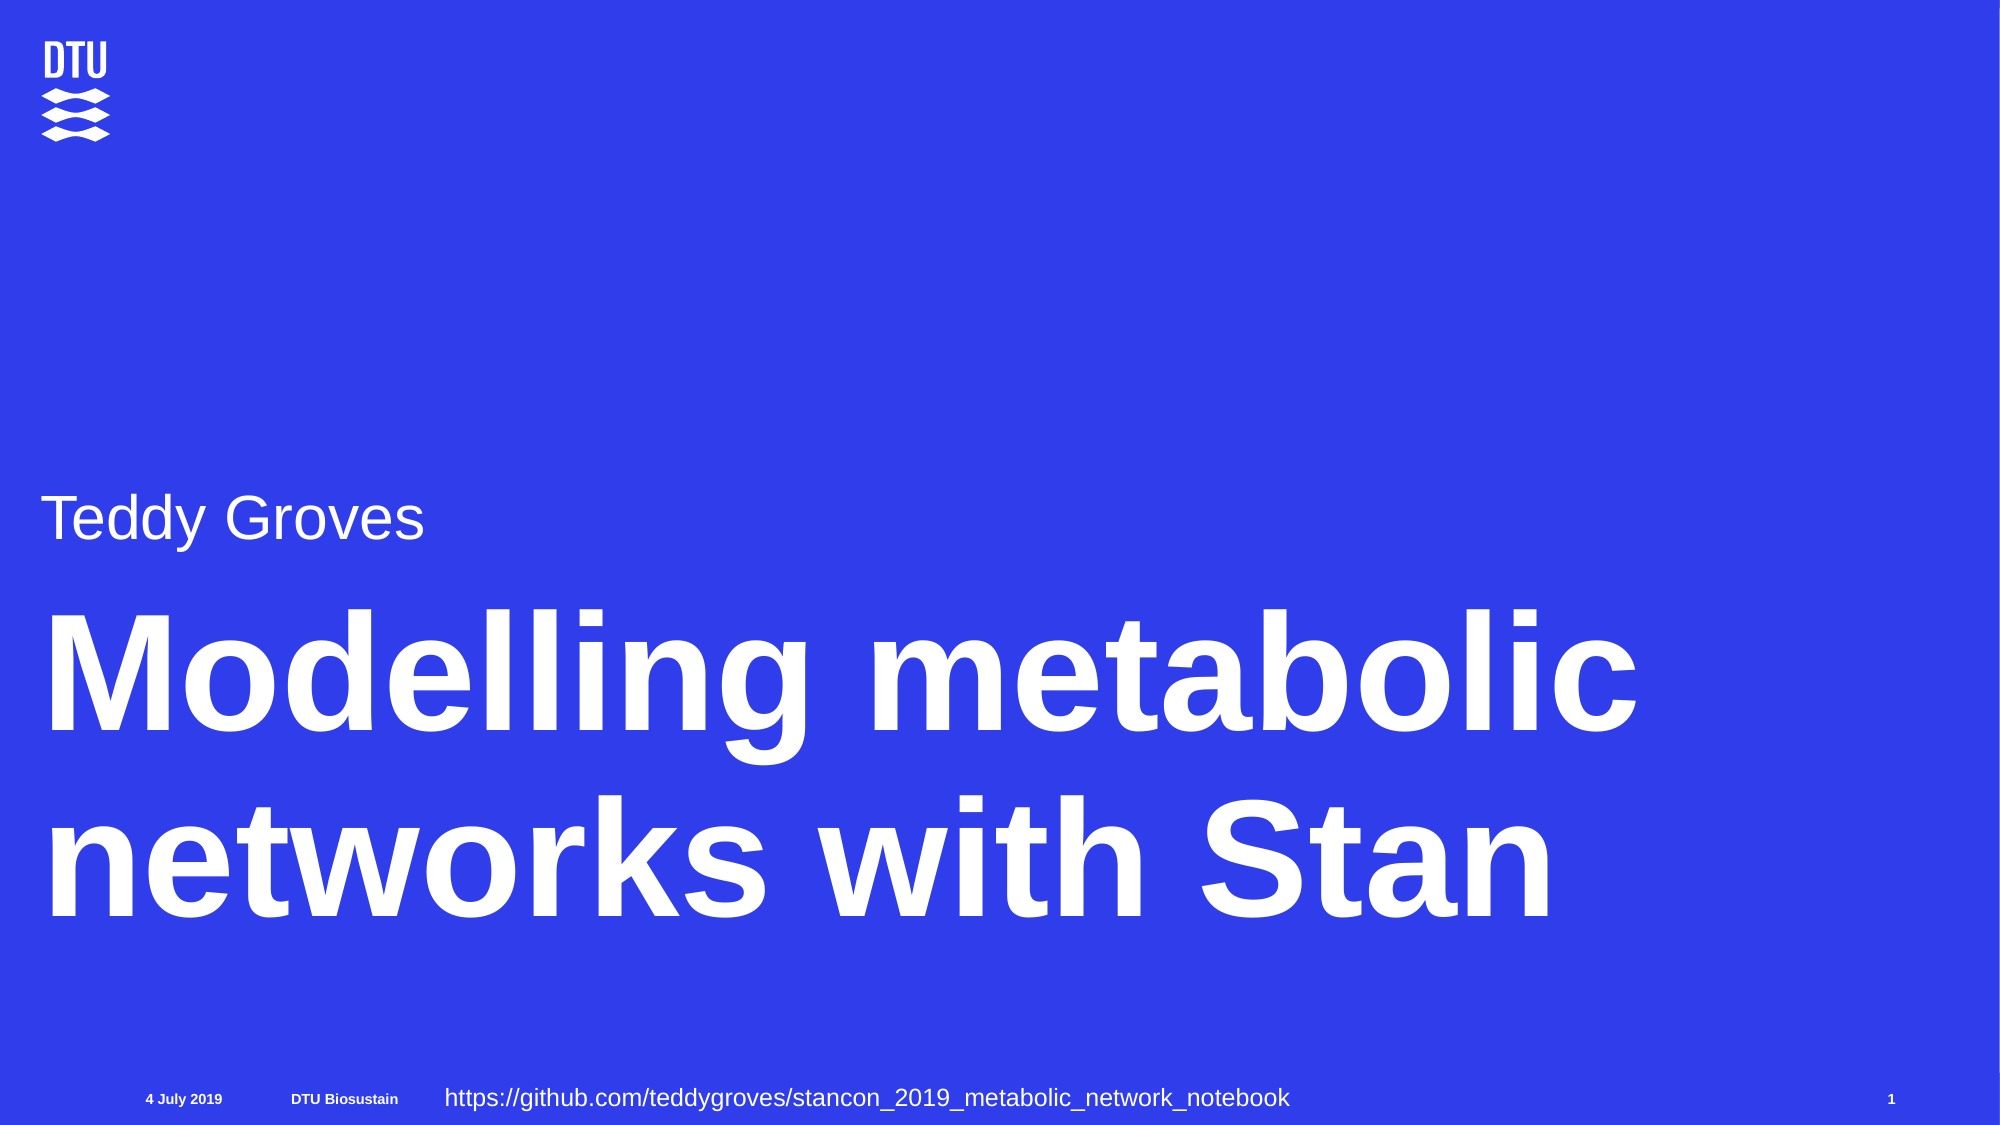

Teddy Groves
# Modelling metabolic networks with Stan
1
https://github.com/teddygroves/stancon_2019_metabolic_network_notebook